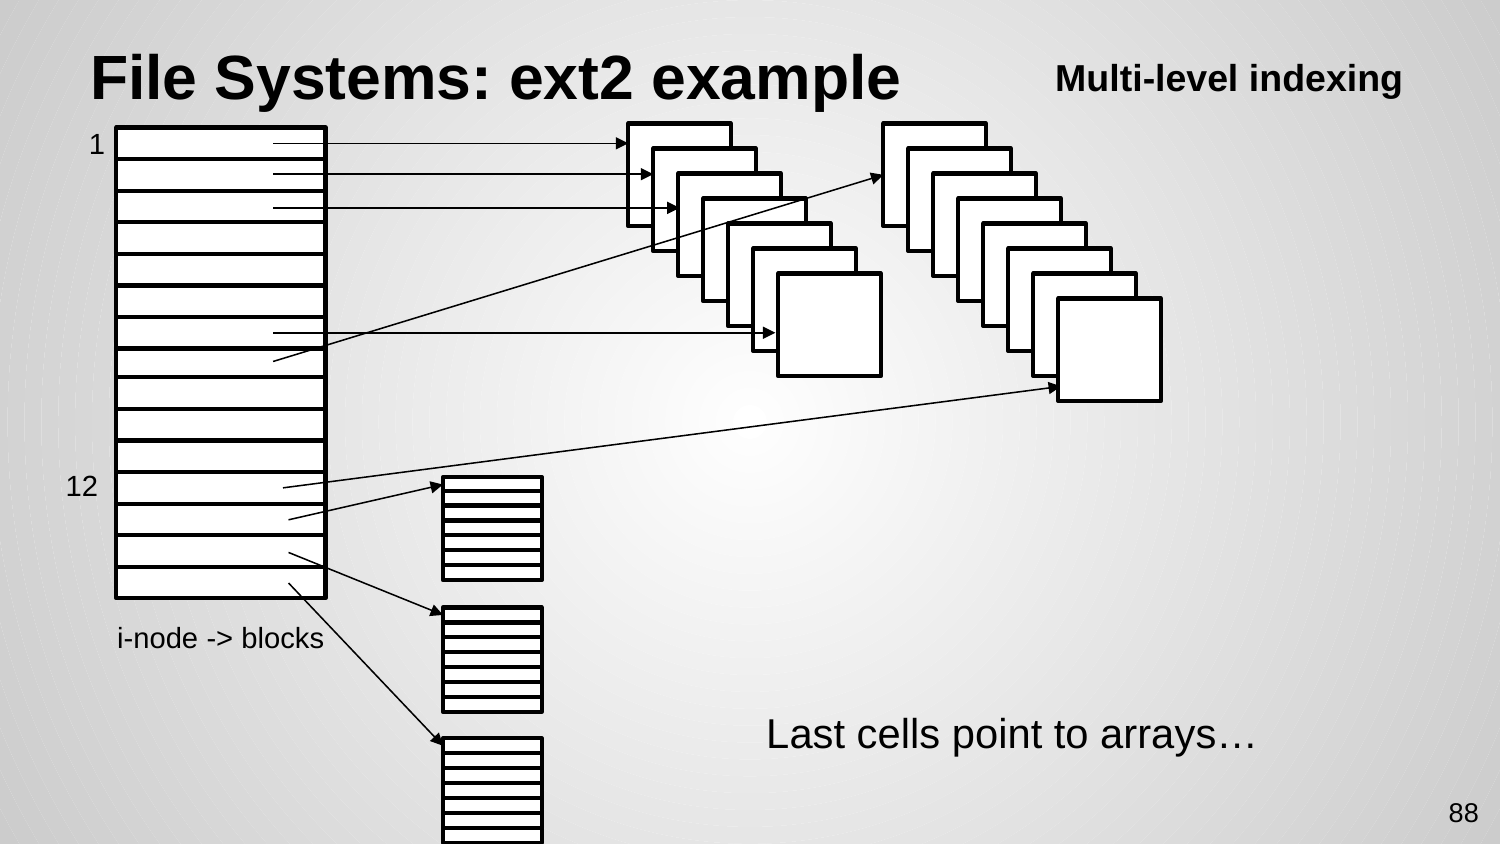

# File Systems: ext2 example
Multi-level indexing
1

i-node -> blocks

12

Last cells point to arrays…

88